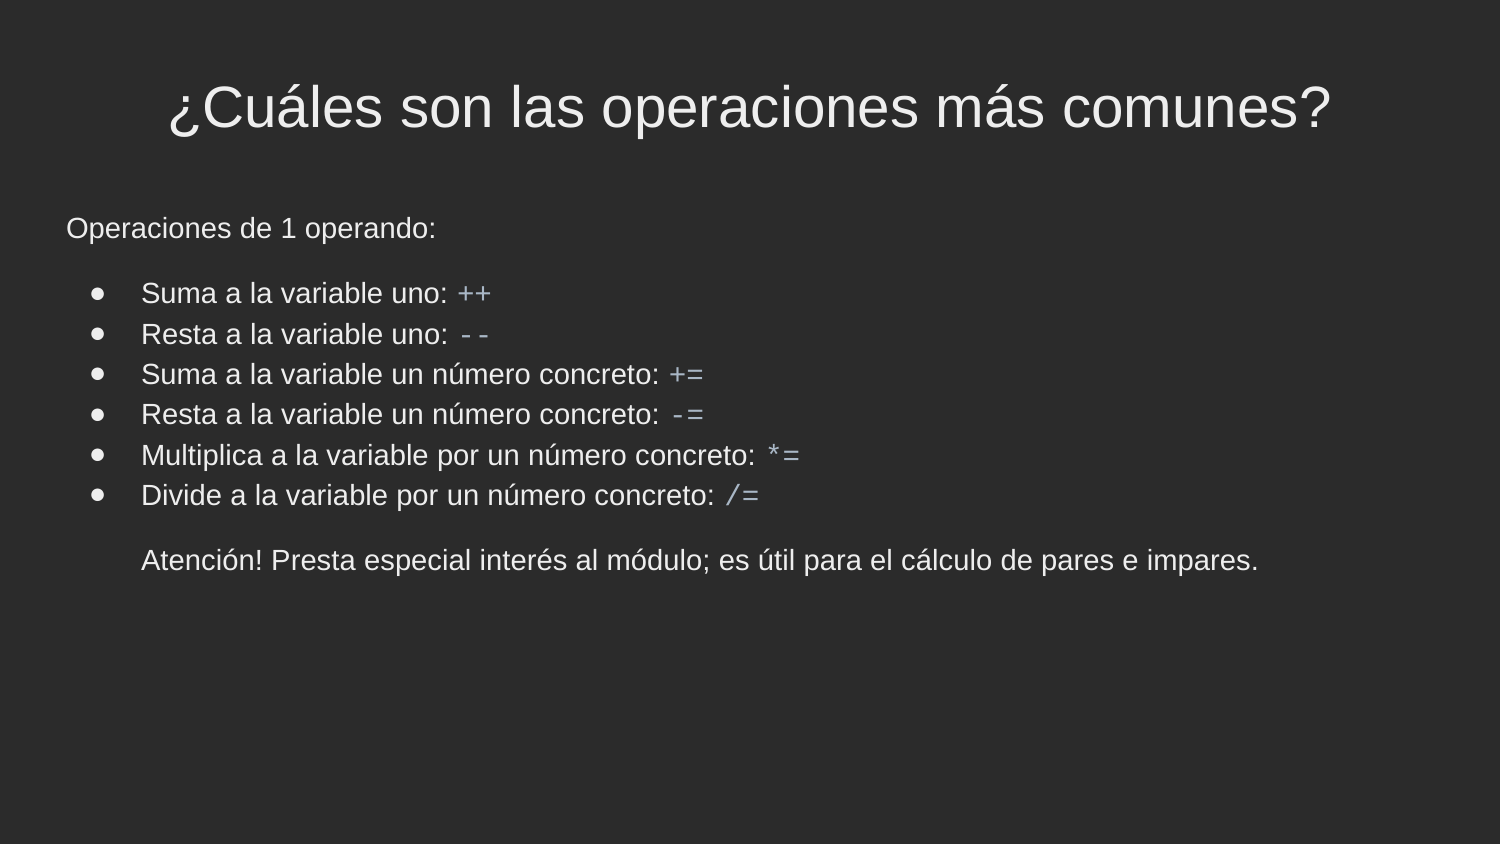

¿Cuáles son las operaciones más comunes?
Operaciones de 1 operando:
Suma a la variable uno: ++
Resta a la variable uno: --
Suma a la variable un número concreto: +=
Resta a la variable un número concreto: -=
Multiplica a la variable por un número concreto: *=
Divide a la variable por un número concreto: /=
Atención! Presta especial interés al módulo; es útil para el cálculo de pares e impares.